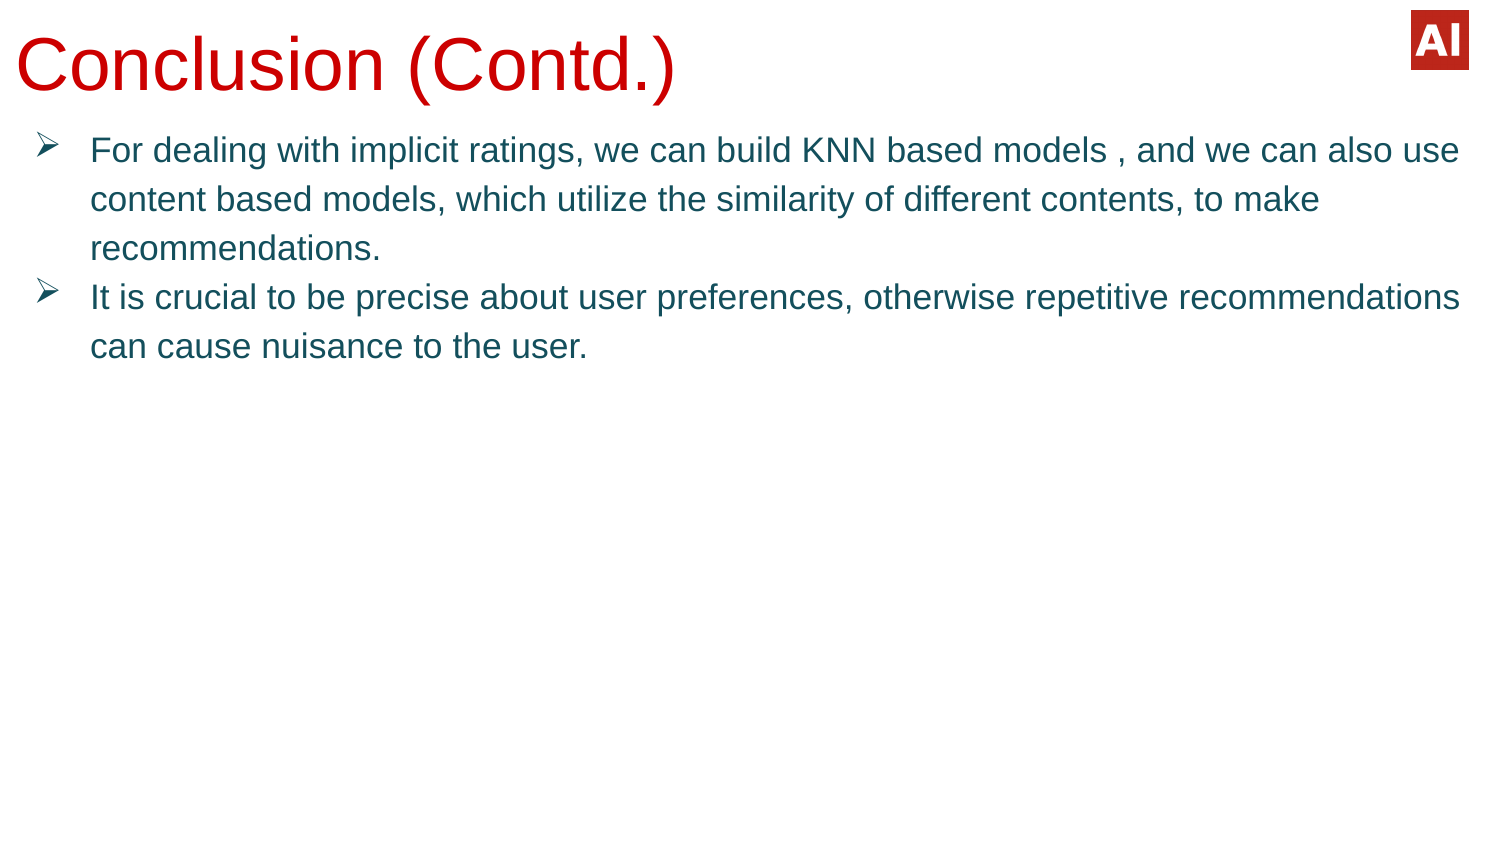

# Conclusion (Contd.)
For dealing with implicit ratings, we can build KNN based models , and we can also use content based models, which utilize the similarity of different contents, to make recommendations.
It is crucial to be precise about user preferences, otherwise repetitive recommendations can cause nuisance to the user.